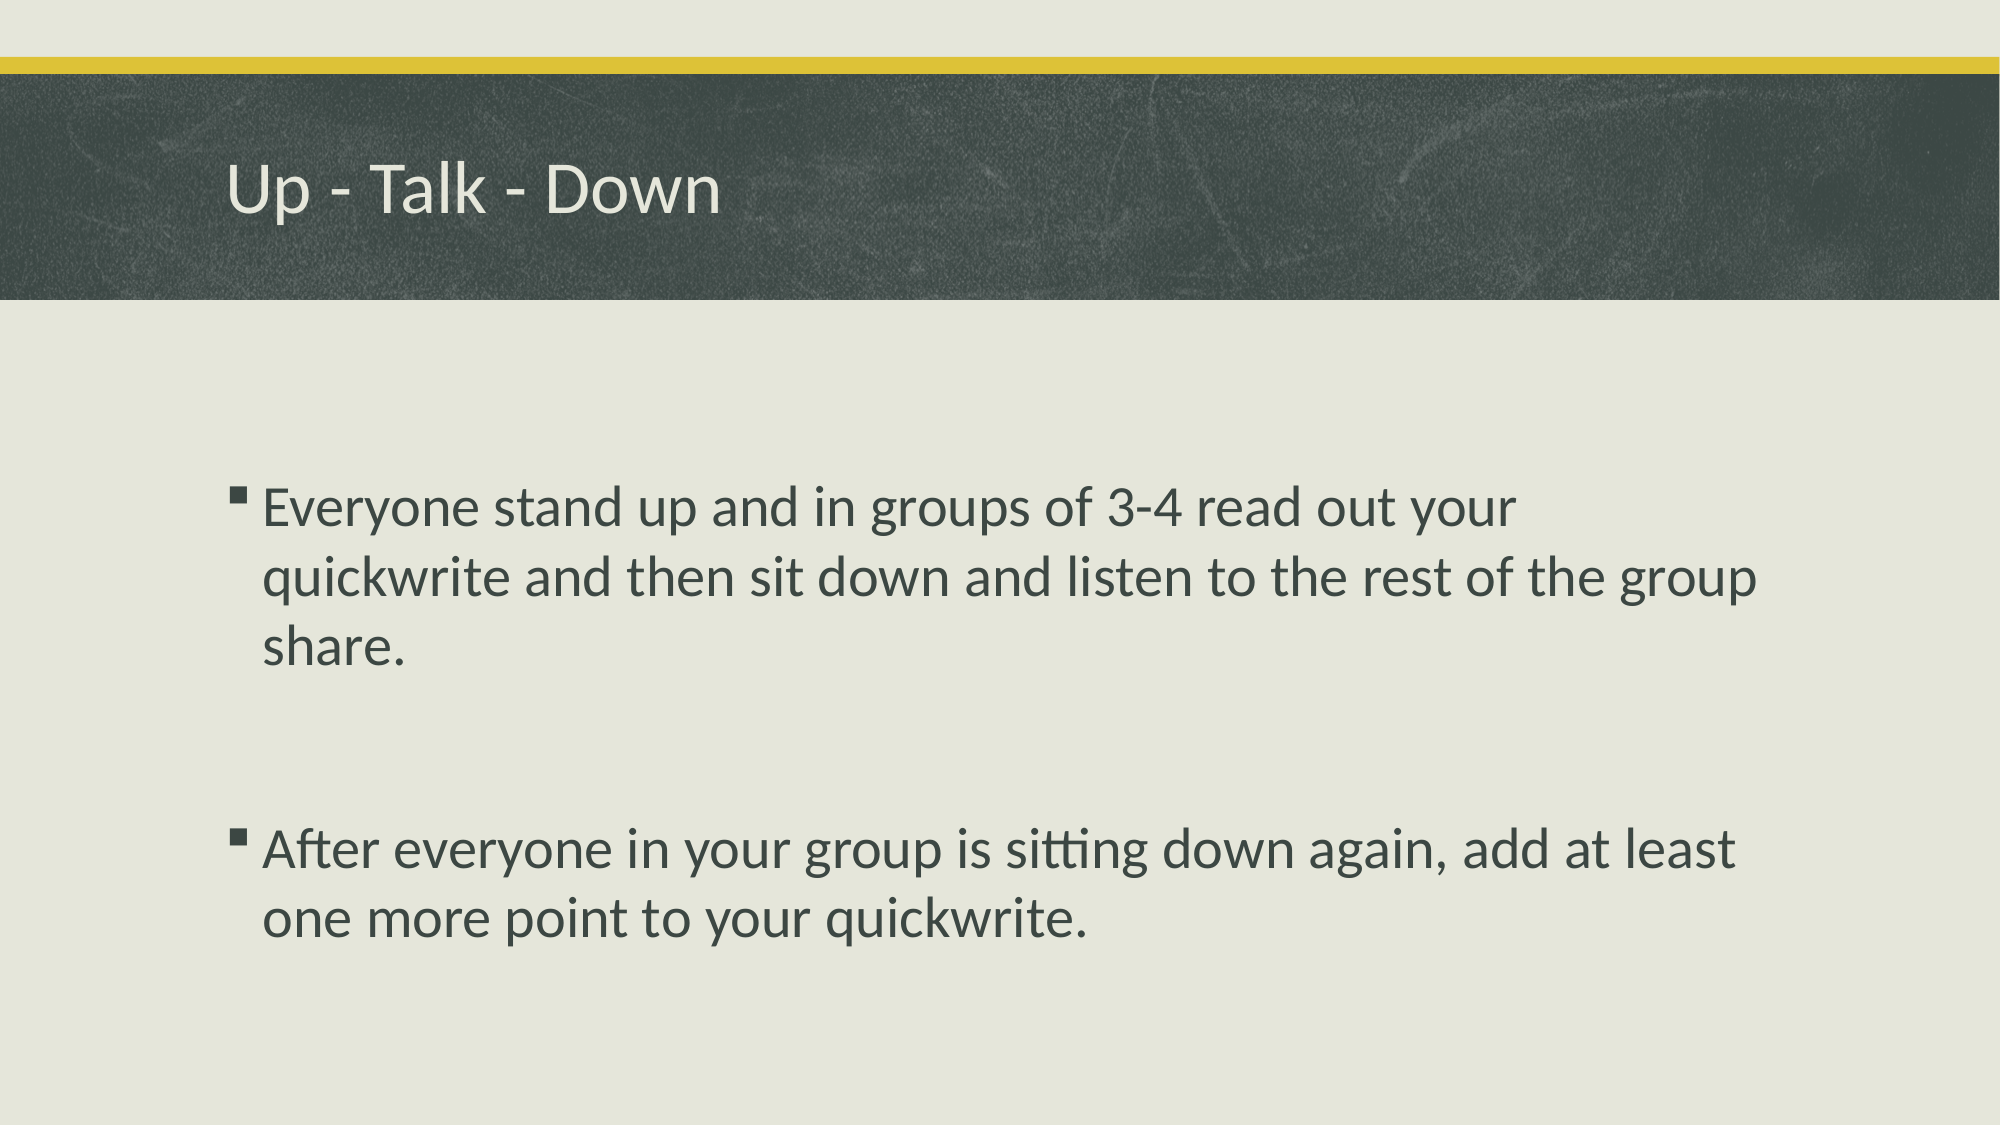

# Up - Talk - Down

Everyone stand up and in groups of 3-4 read out your quickwrite and then sit down and listen to the rest of the group share.

After everyone in your group is sitting down again, add at least one more point to your quickwrite.